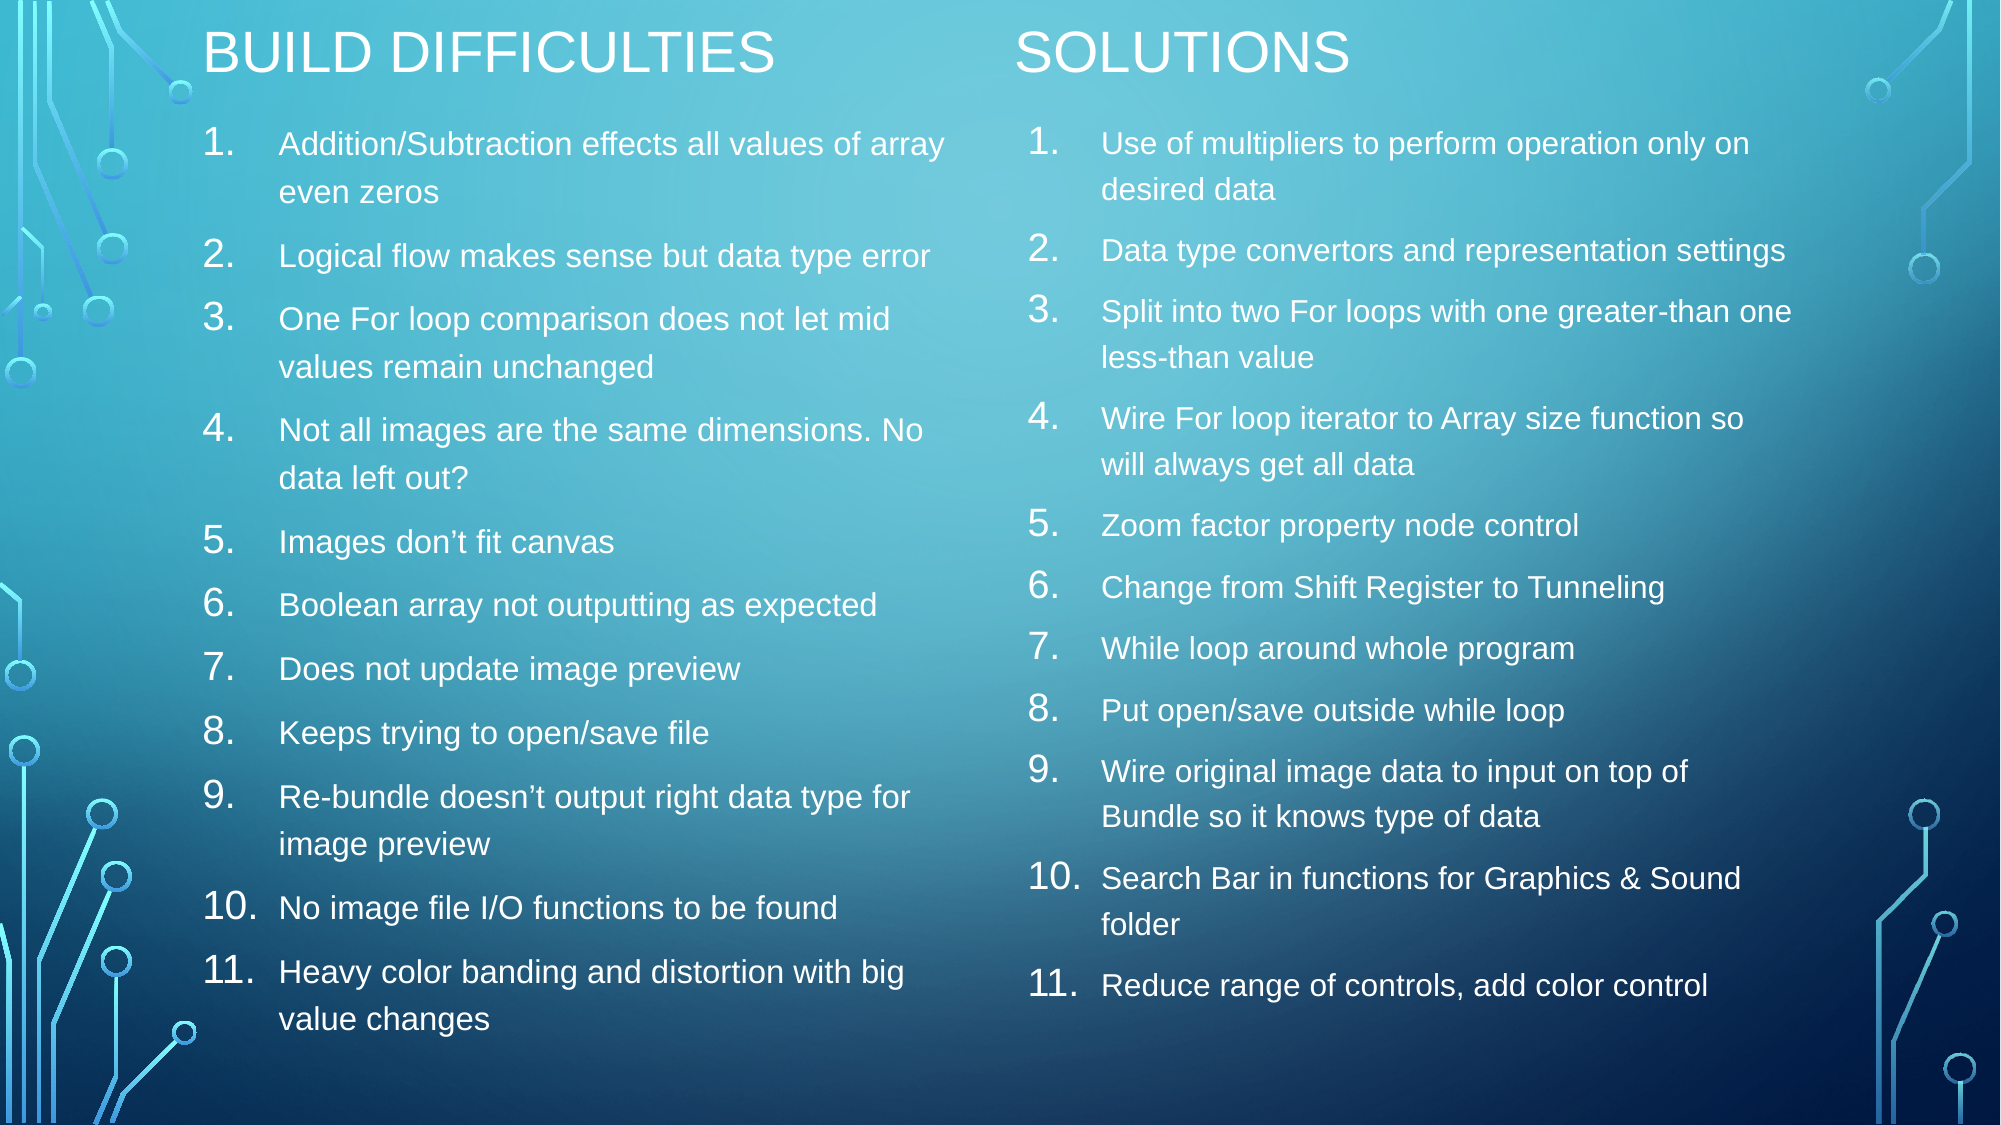

Build difficulties
# Solutions
Use of multipliers to perform operation only on desired data
Data type convertors and representation settings
Split into two For loops with one greater-than one less-than value
Wire For loop iterator to Array size function so will always get all data
Zoom factor property node control
Change from Shift Register to Tunneling
While loop around whole program
Put open/save outside while loop
Wire original image data to input on top of Bundle so it knows type of data
Search Bar in functions for Graphics & Sound folder
Reduce range of controls, add color control
Addition/Subtraction effects all values of array even zeros
Logical flow makes sense but data type error
One For loop comparison does not let mid values remain unchanged
Not all images are the same dimensions. No data left out?
Images don’t fit canvas
Boolean array not outputting as expected
Does not update image preview
Keeps trying to open/save file
Re-bundle doesn’t output right data type for image preview
No image file I/O functions to be found
Heavy color banding and distortion with big value changes